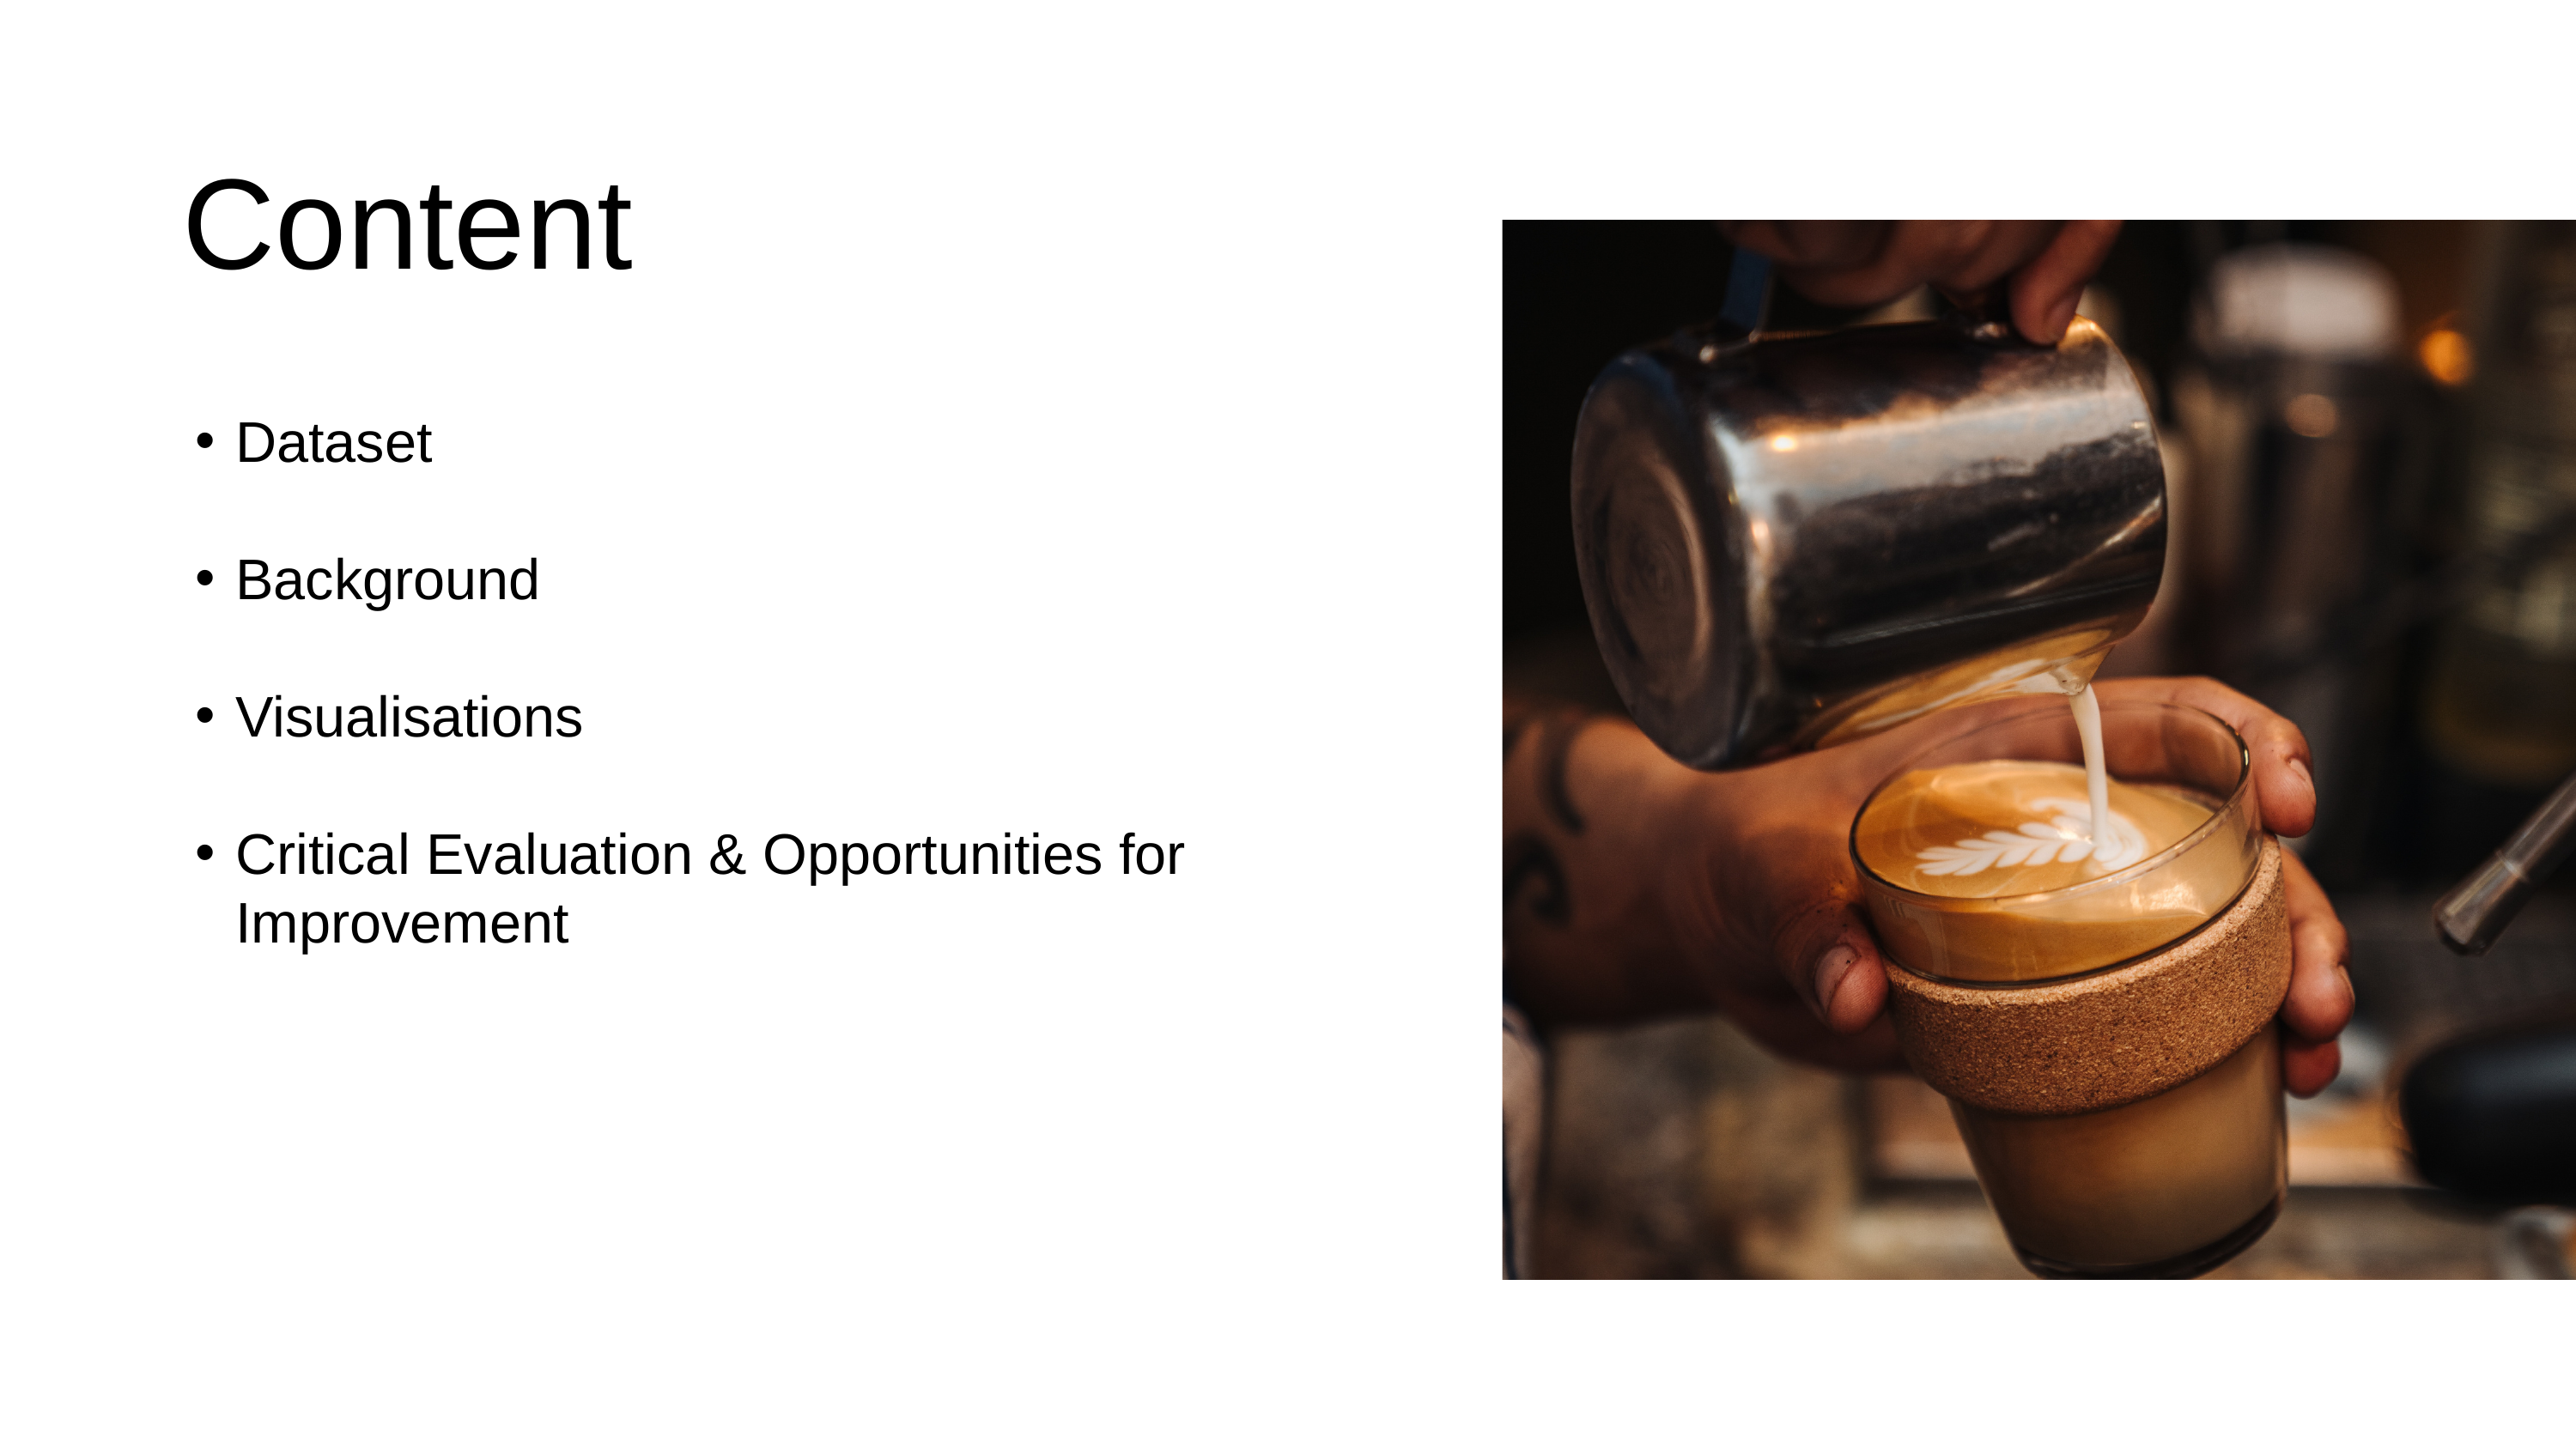

Content

Dataset

Background

Visualisations

Critical Evaluation & Opportunities for Improvement